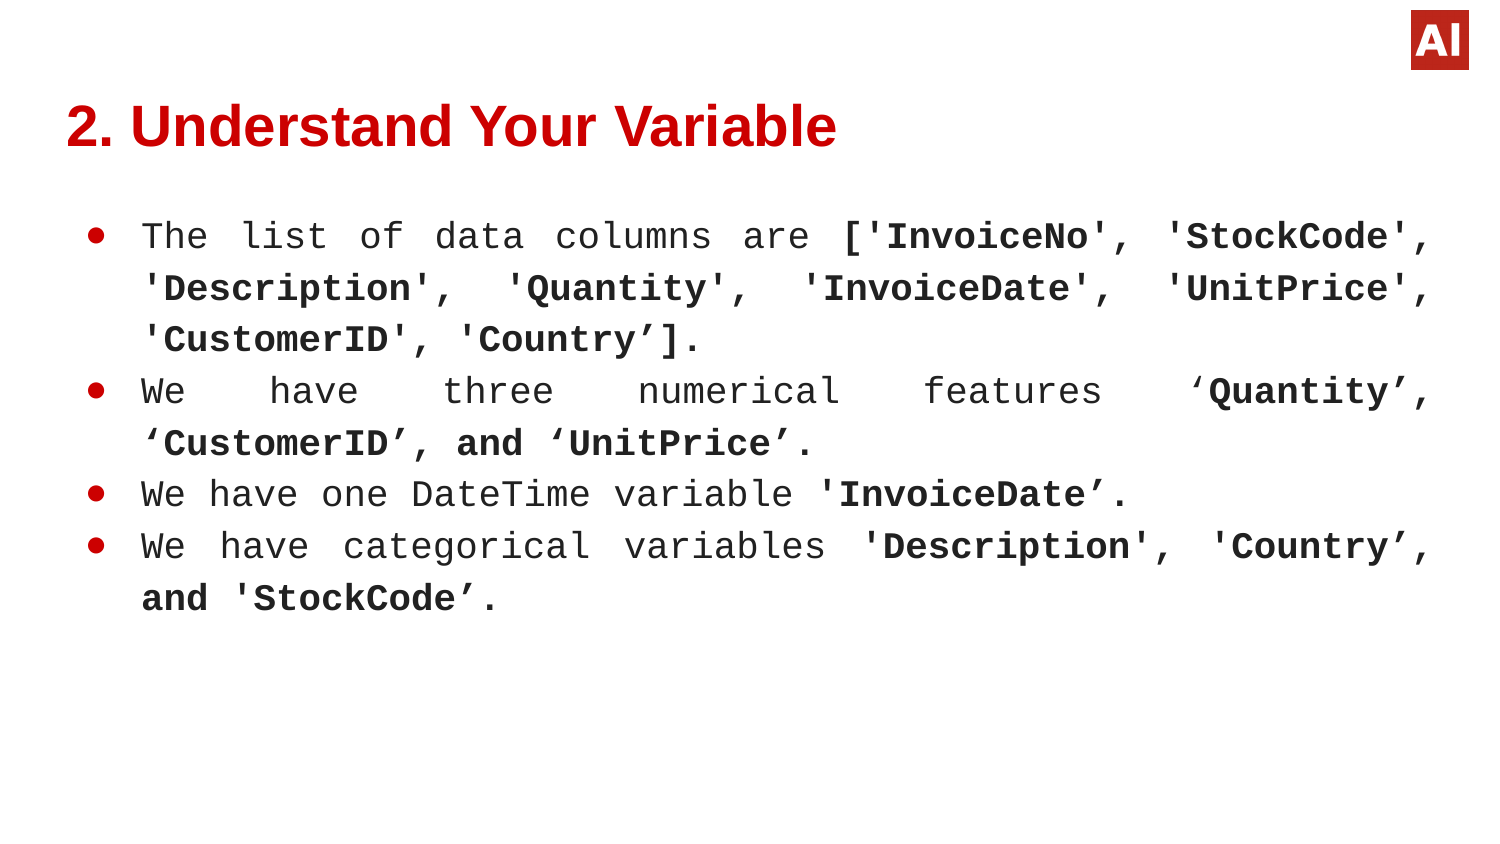

# 2. Understand Your Variable
The list of data columns are ['InvoiceNo', 'StockCode', 'Description', 'Quantity', 'InvoiceDate', 'UnitPrice', 'CustomerID', 'Country’].
We have three numerical features ‘Quantity’, ‘CustomerID’, and ‘UnitPrice’.
We have one DateTime variable 'InvoiceDate’.
We have categorical variables 'Description', 'Country’, and 'StockCode’.